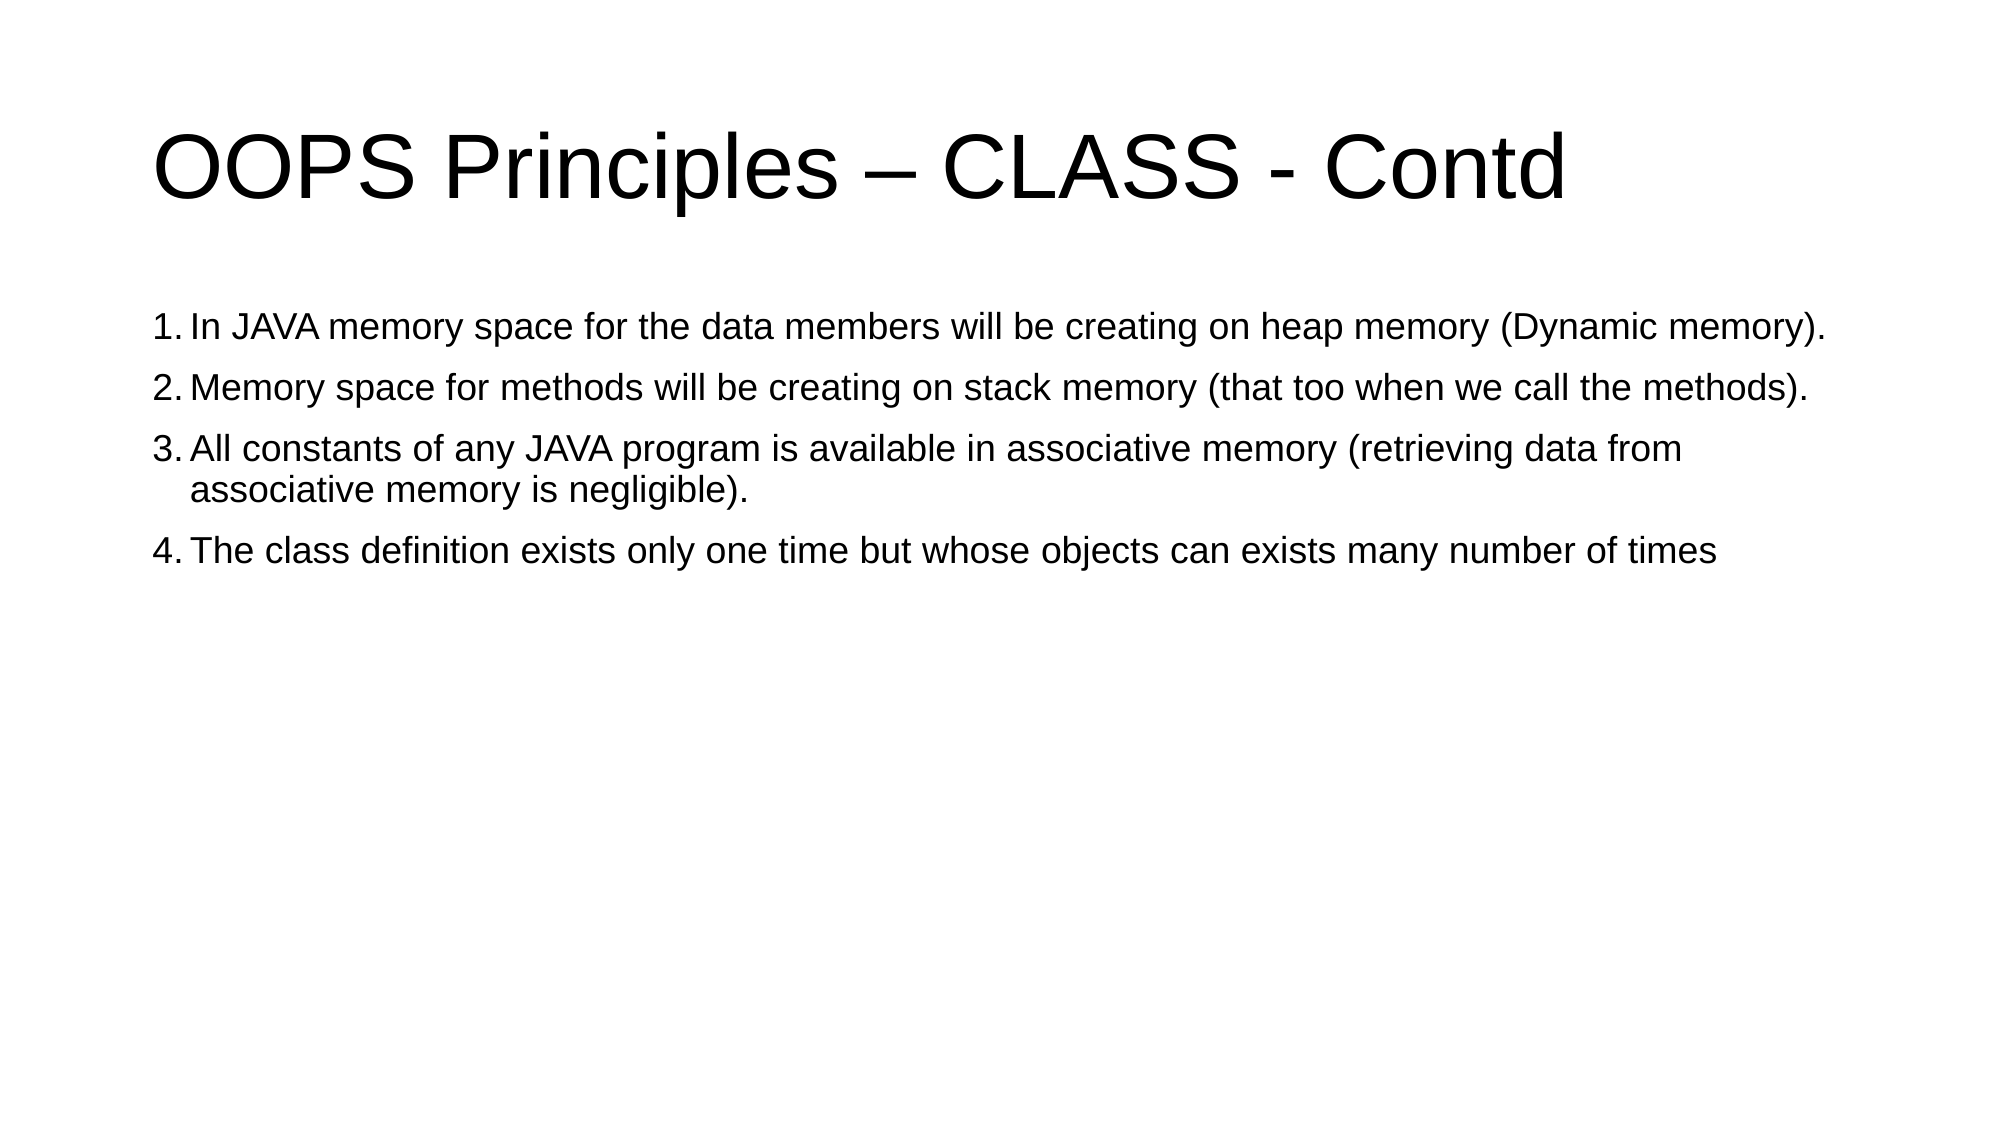

# OOPS Principles – CLASS - Contd
In JAVA memory space for the data members will be creating on heap memory (Dynamic memory).
Memory space for methods will be creating on stack memory (that too when we call the methods).
All constants of any JAVA program is available in associative memory (retrieving data from associative memory is negligible).
The class definition exists only one time but whose objects can exists many number of times